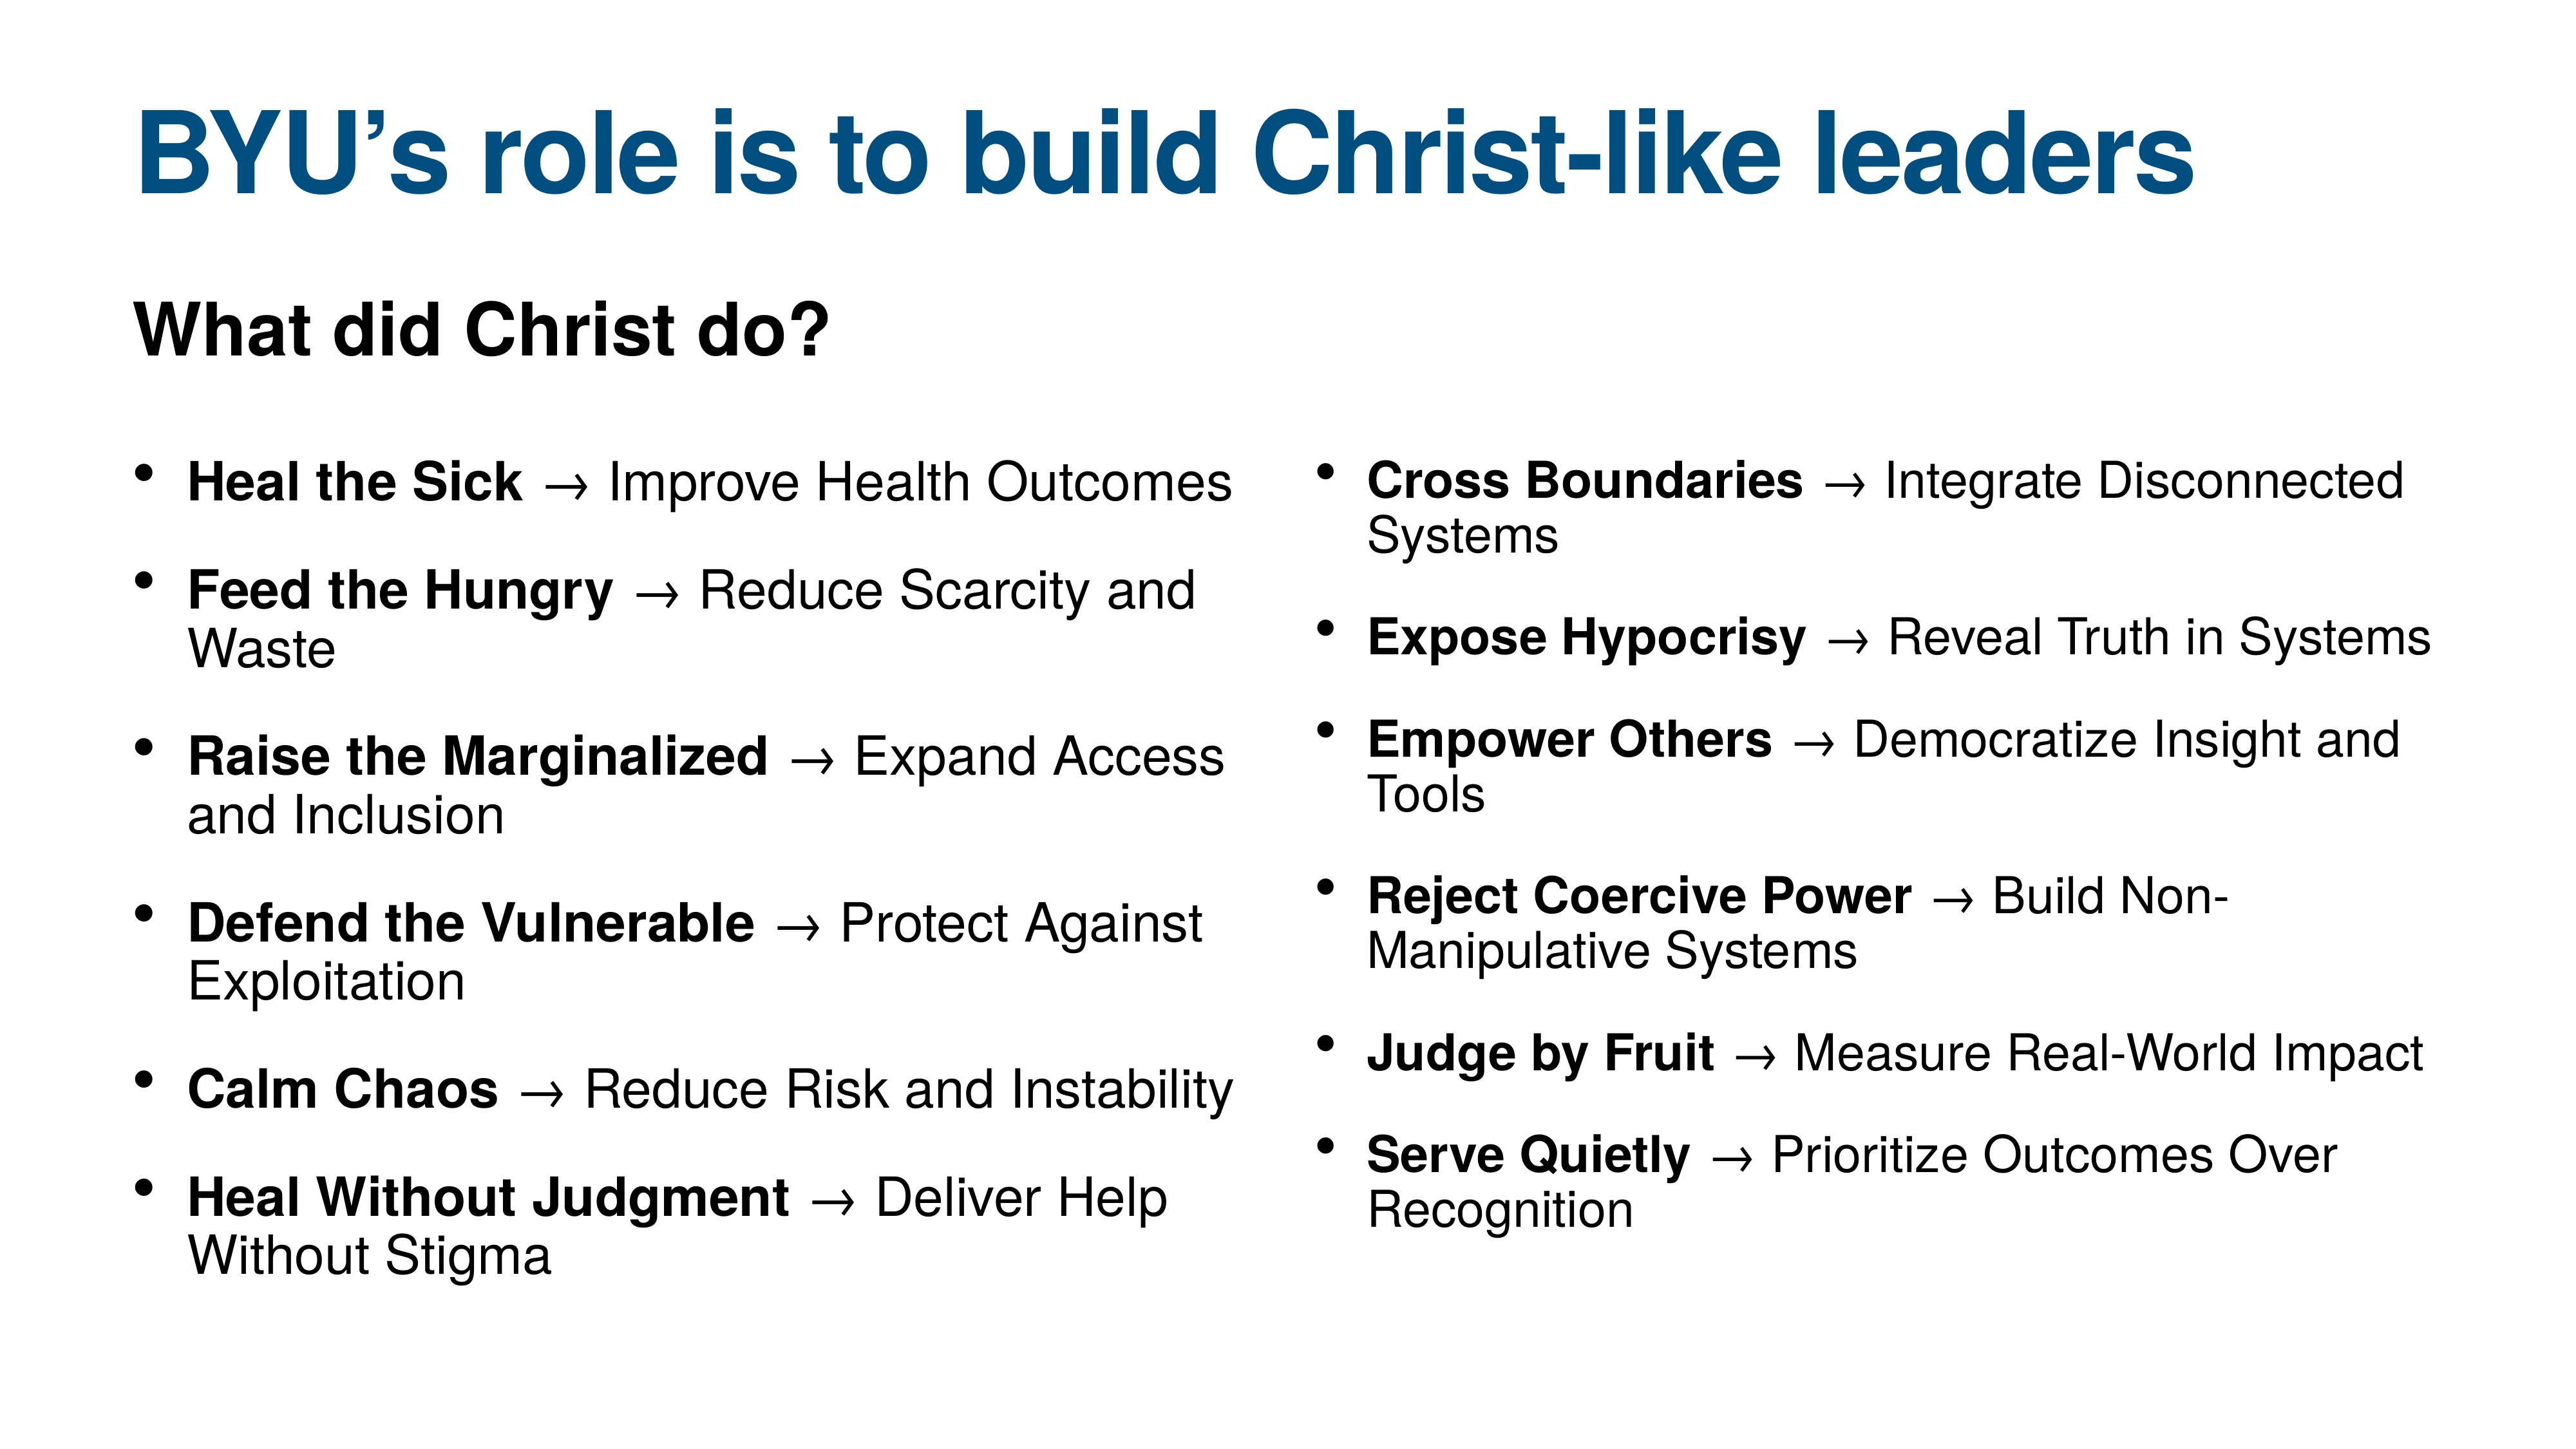

# BYU’s role is to build Christ-like leaders
What did Christ do?
Heal the Sick → Improve Health Outcomes
Feed the Hungry → Reduce Scarcity and Waste
Raise the Marginalized → Expand Access and Inclusion
Defend the Vulnerable → Protect Against Exploitation
Calm Chaos → Reduce Risk and Instability
Heal Without Judgment → Deliver Help Without Stigma
Cross Boundaries → Integrate Disconnected Systems
Expose Hypocrisy → Reveal Truth in Systems
Empower Others → Democratize Insight and Tools
Reject Coercive Power → Build Non-Manipulative Systems
Judge by Fruit → Measure Real-World Impact
Serve Quietly → Prioritize Outcomes Over Recognition